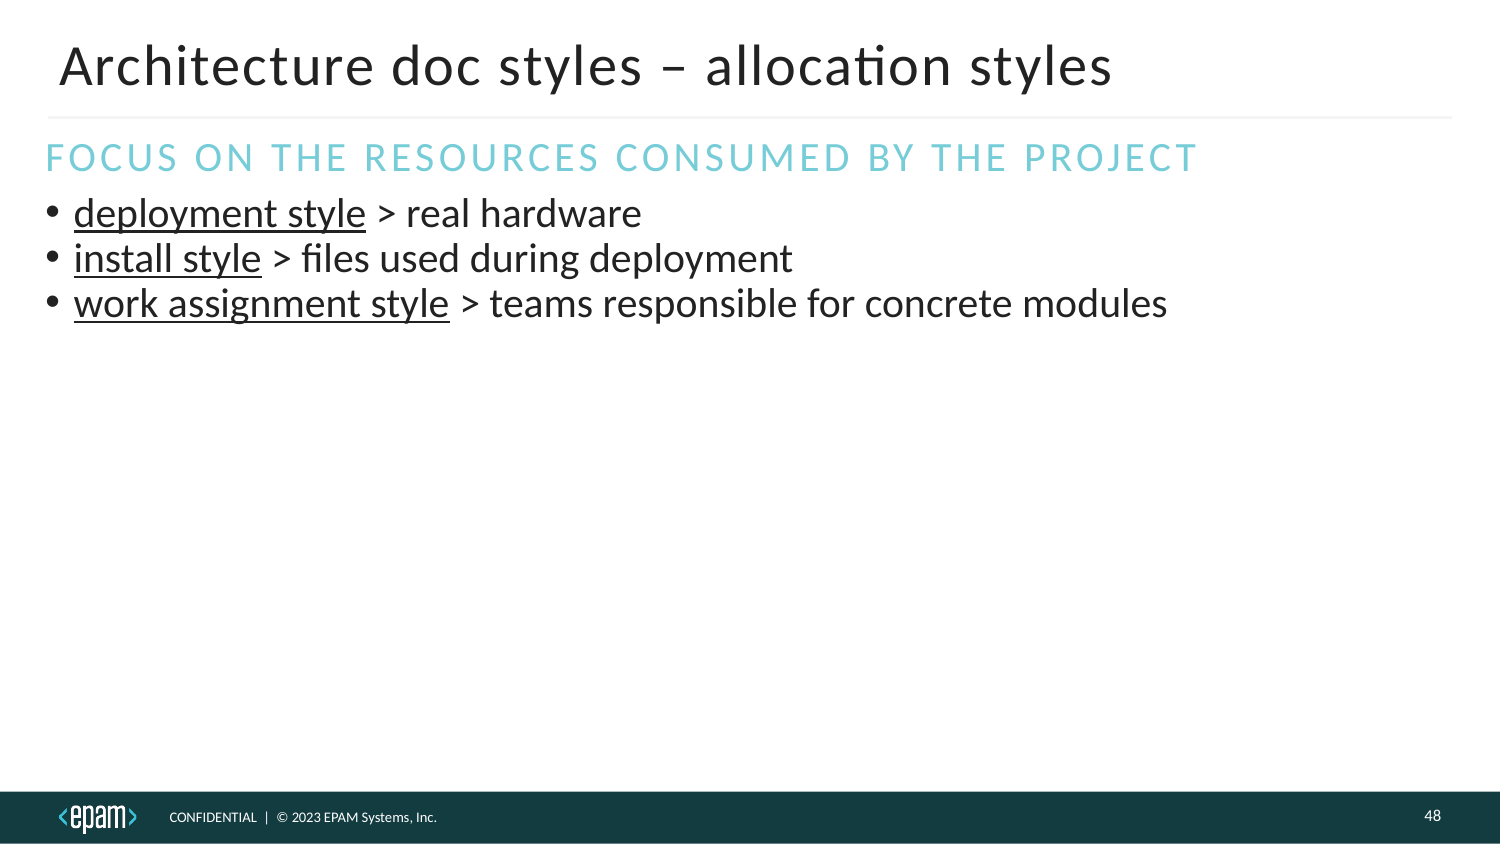

# Architecture doc styles – allocation styles
focus on the resources consumed by the project
deployment style > real hardware
install style > files used during deployment
work assignment style > teams responsible for concrete modules
48